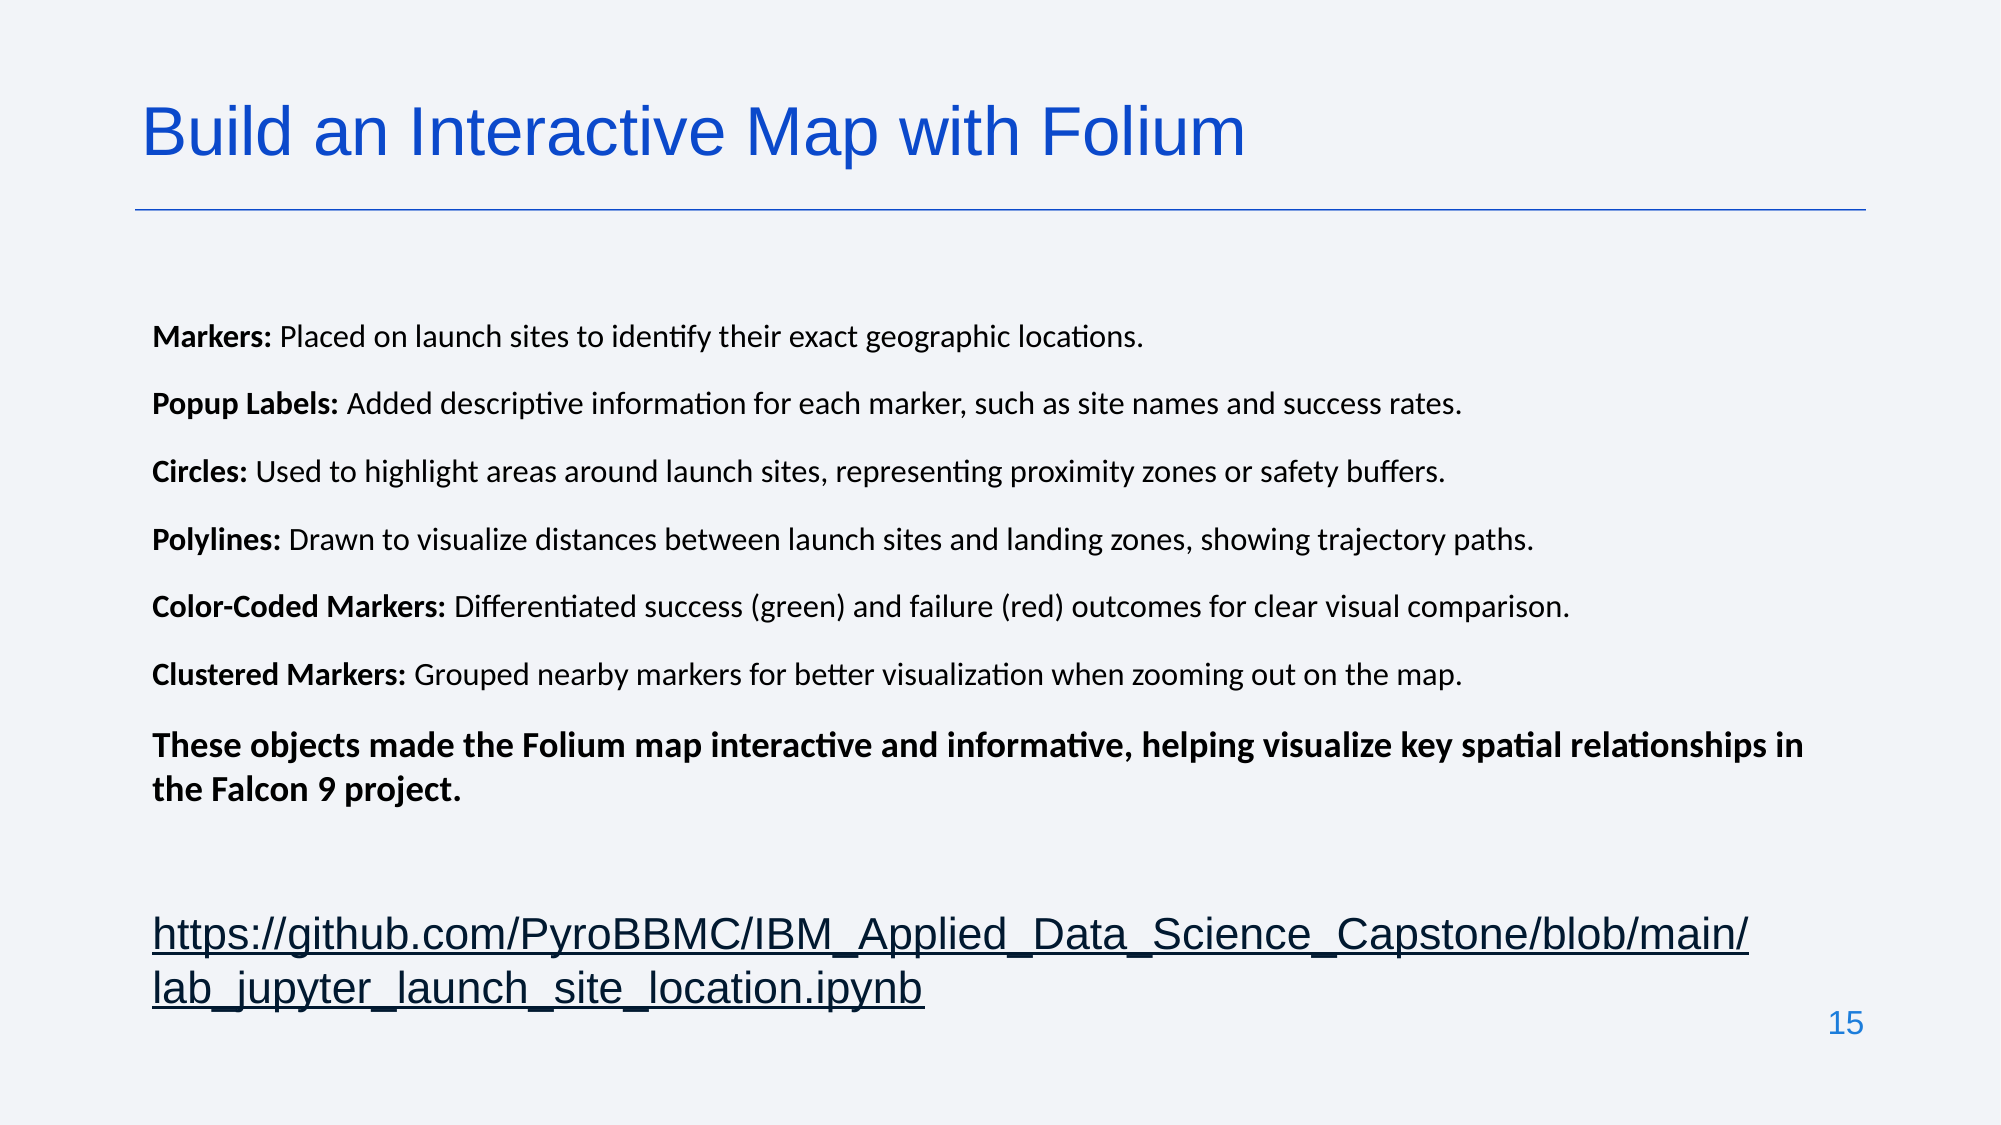

Build an Interactive Map with Folium
Markers: Placed on launch sites to identify their exact geographic locations.
Popup Labels: Added descriptive information for each marker, such as site names and success rates.
Circles: Used to highlight areas around launch sites, representing proximity zones or safety buffers.
Polylines: Drawn to visualize distances between launch sites and landing zones, showing trajectory paths.
Color-Coded Markers: Differentiated success (green) and failure (red) outcomes for clear visual comparison.
Clustered Markers: Grouped nearby markers for better visualization when zooming out on the map.
These objects made the Folium map interactive and informative, helping visualize key spatial relationships in the Falcon 9 project.

https://github.com/PyroBBMC/IBM_Applied_Data_Science_Capstone/blob/main/lab_jupyter_launch_site_location.ipynb

15